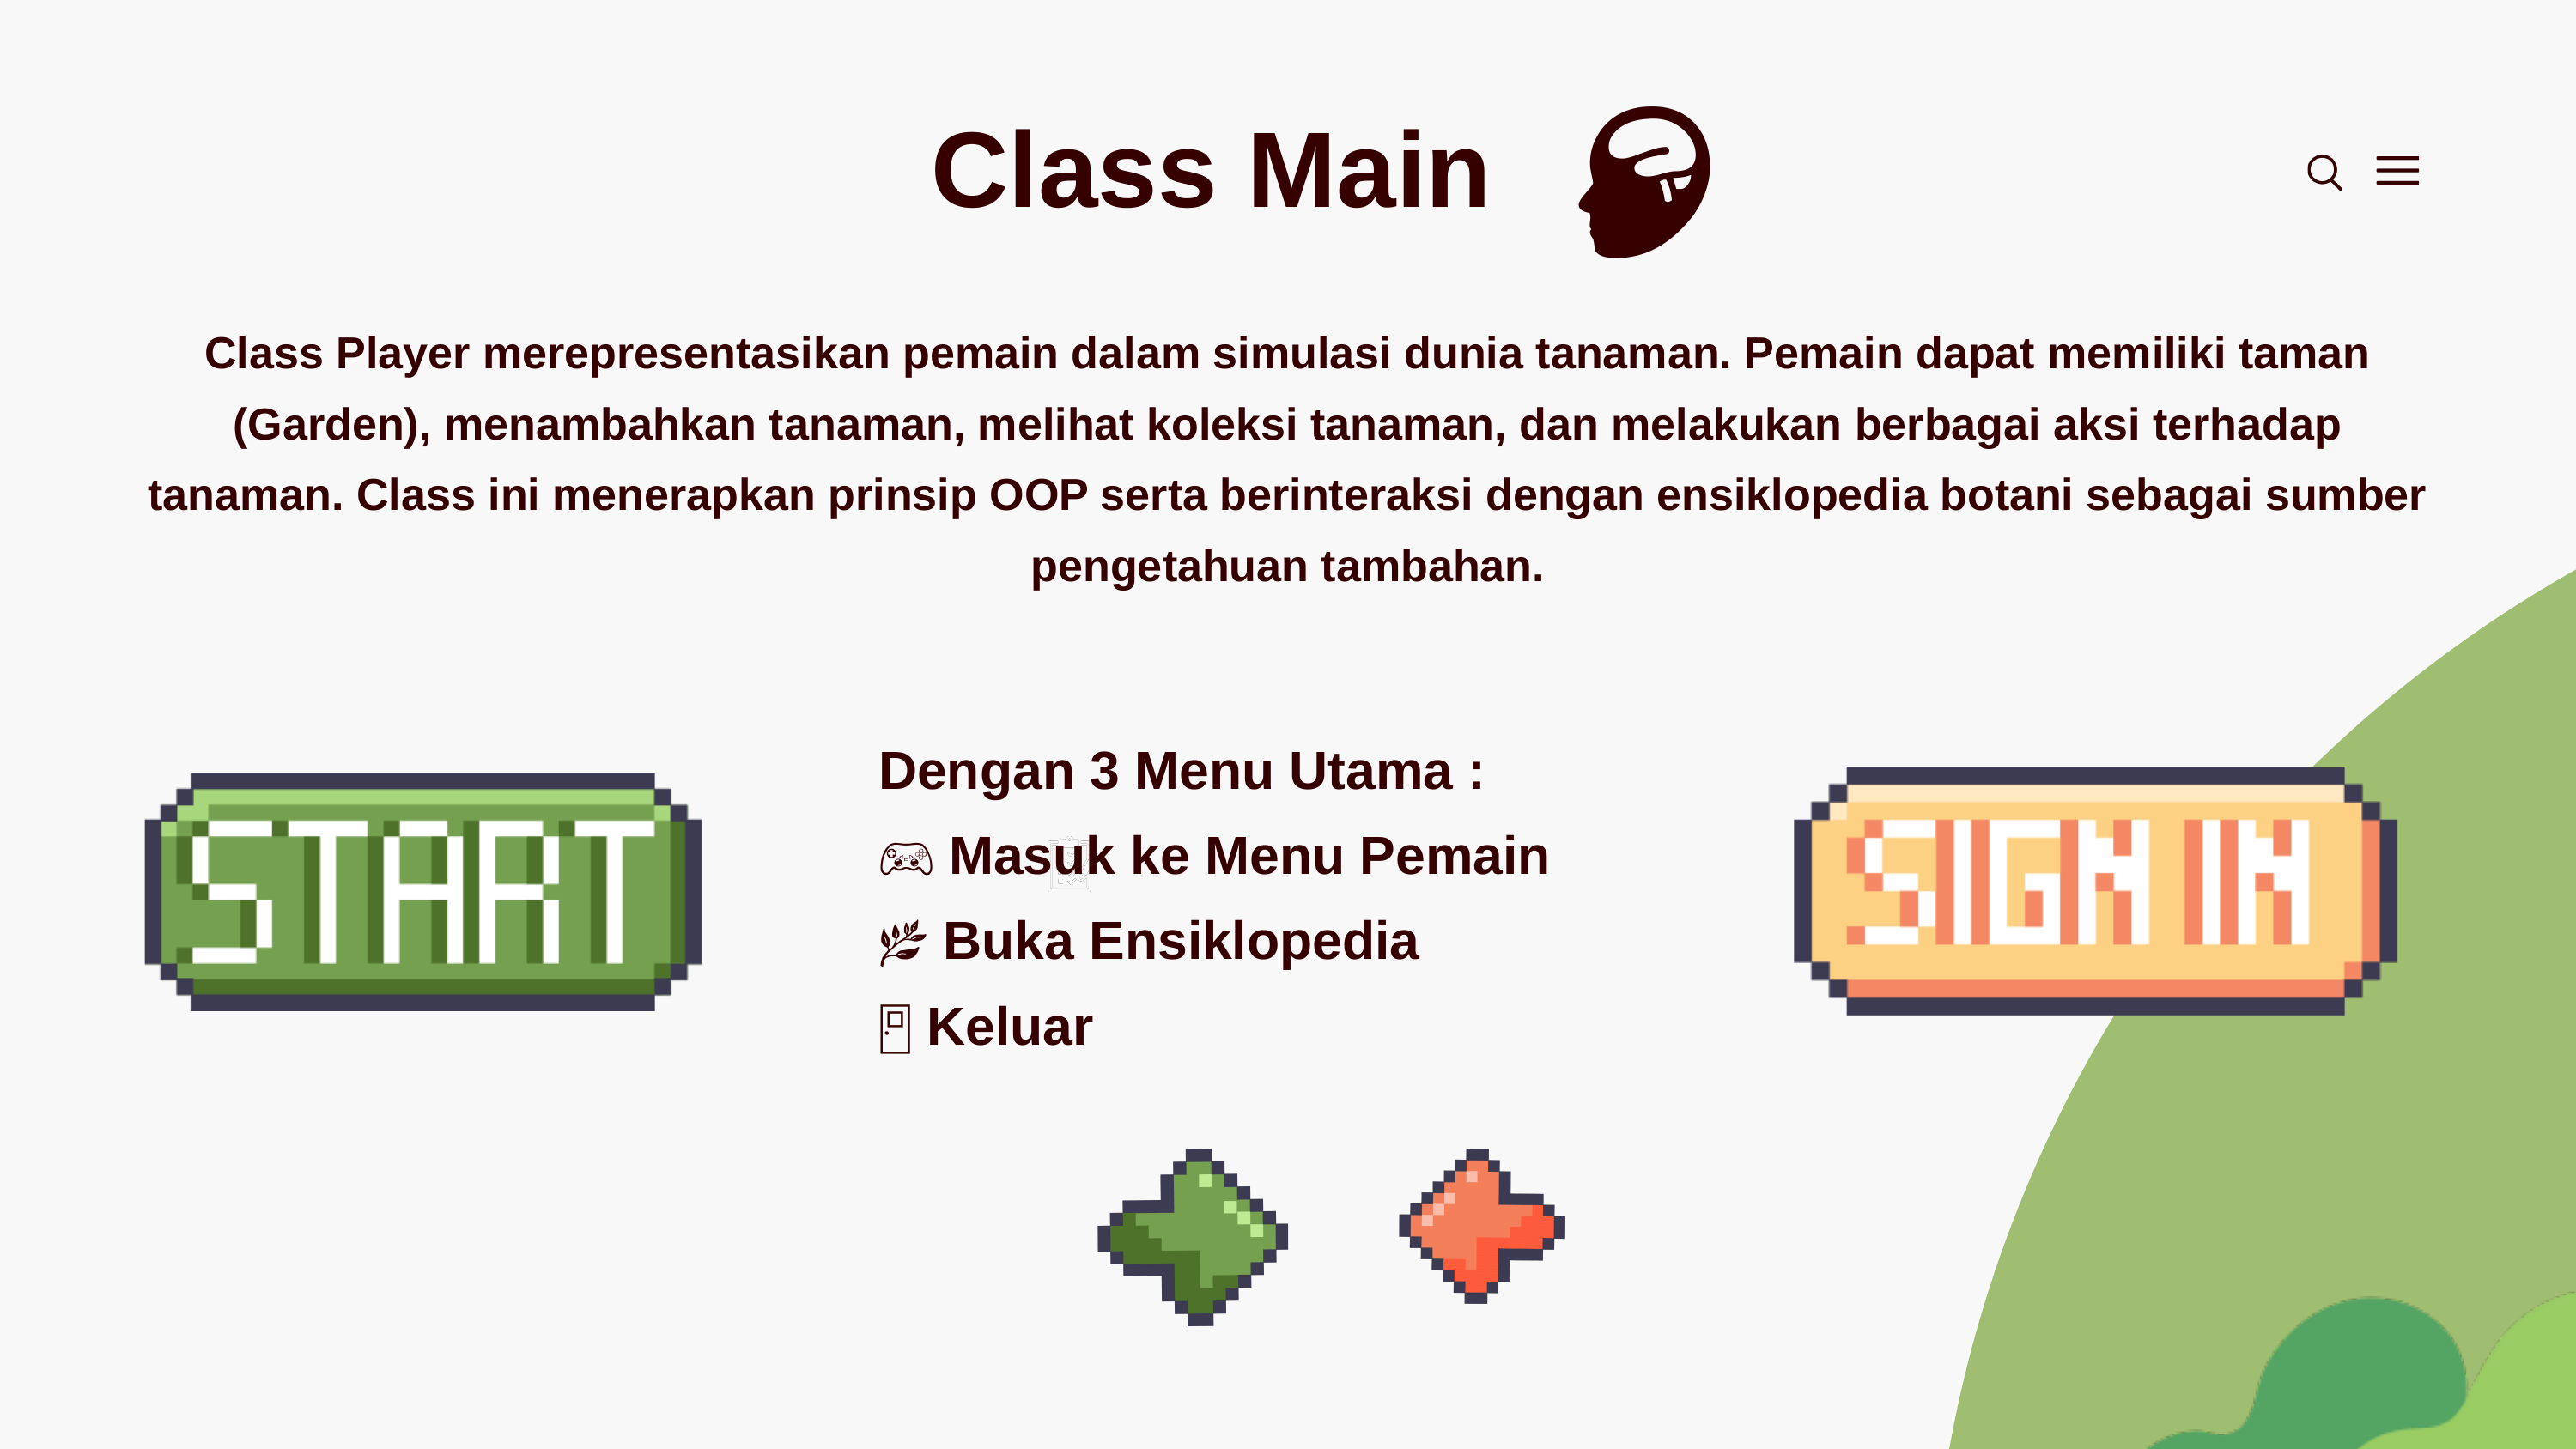

🧠
Class Main

Class Player merepresentasikan pemain dalam simulasi dunia tanaman. Pemain dapat memiliki taman (Garden), menambahkan tanaman, melihat koleksi tanaman, dan melakukan berbagai aksi terhadap tanaman. Class ini menerapkan prinsip OOP serta berinteraksi dengan ensiklopedia botani sebagai sumber pengetahuan tambahan.

Dengan 3 Menu Utama :
🎮 Masuk ke Menu Pemain
🌿 Buka Ensiklopedia
🚪 Keluar